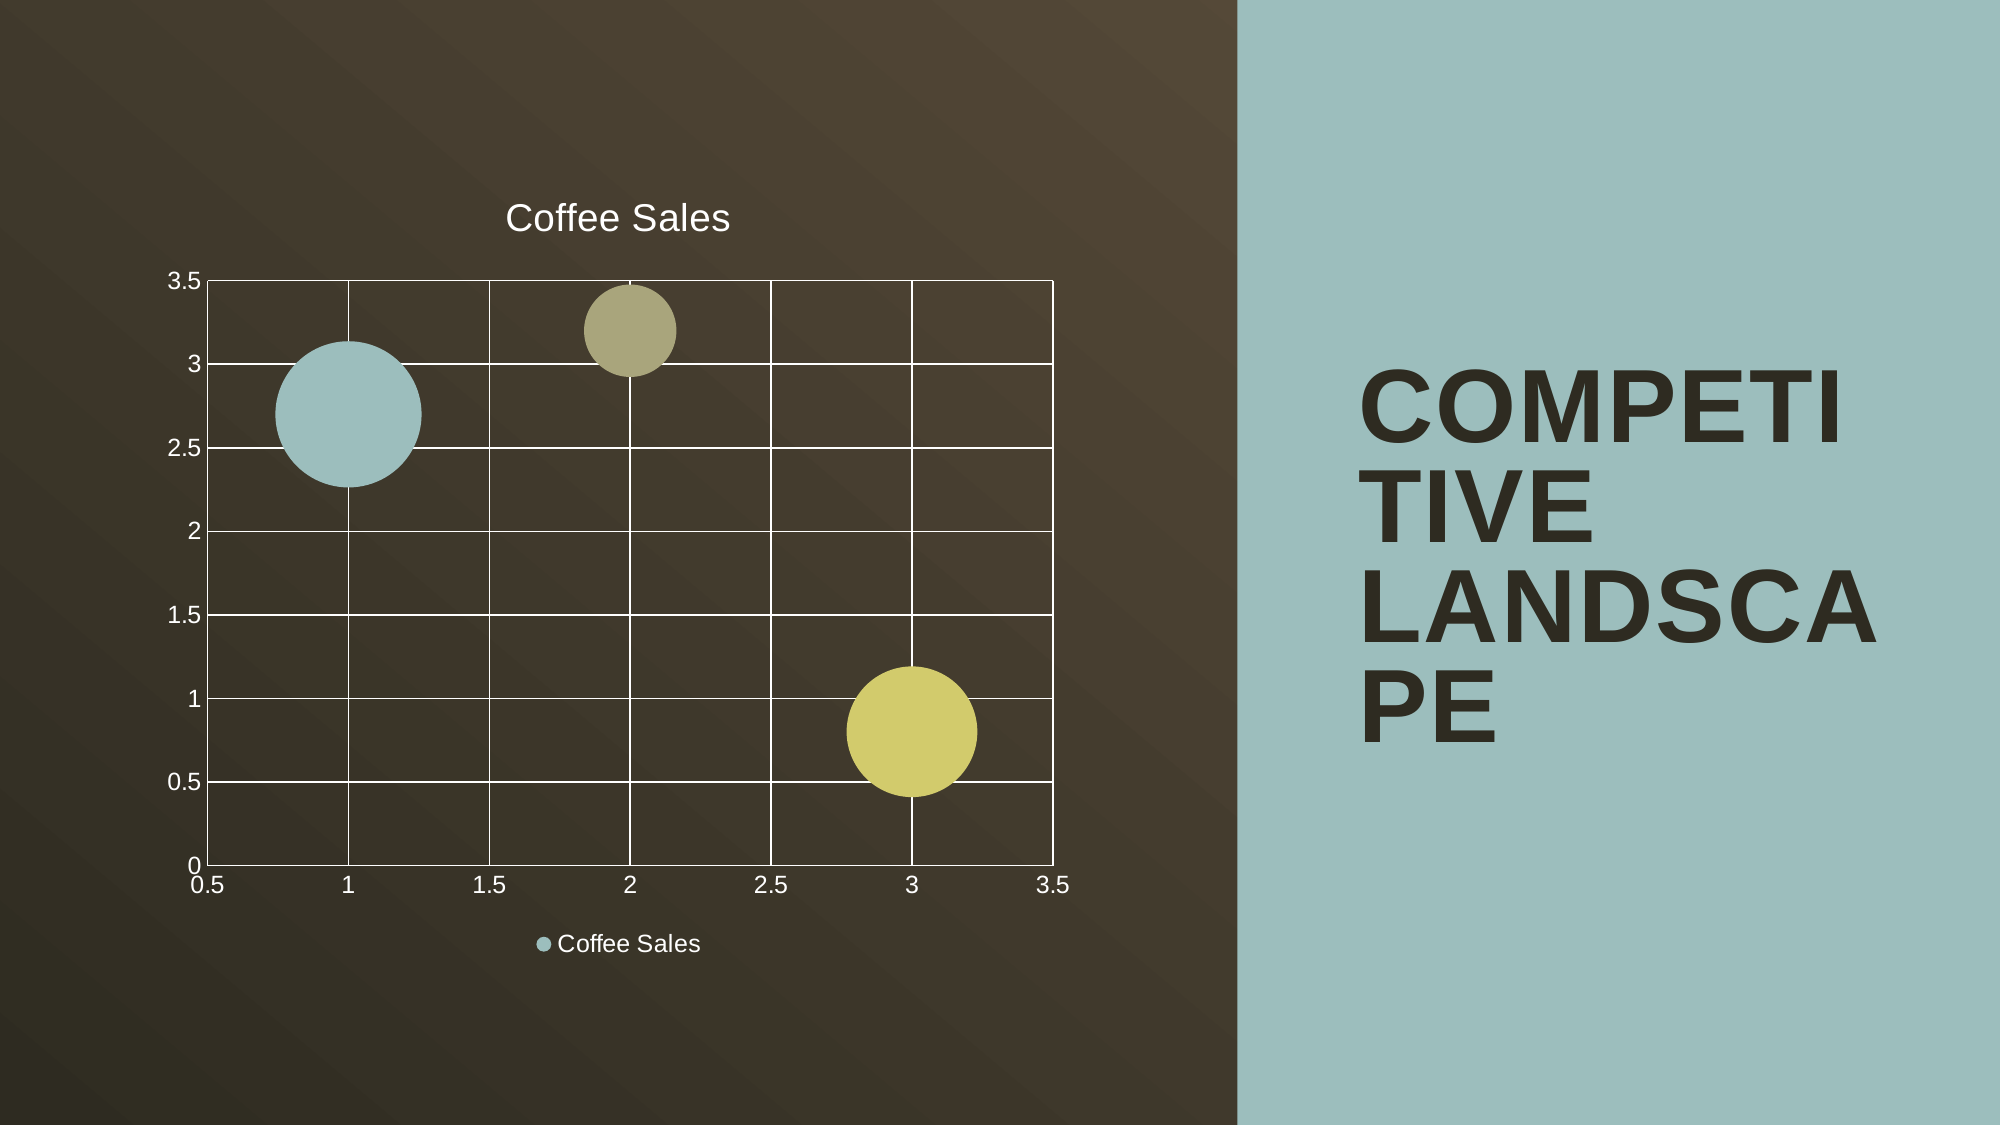

# Competitive Landscape

### Chart:

| Category | Coffee Sales |
|---|---|